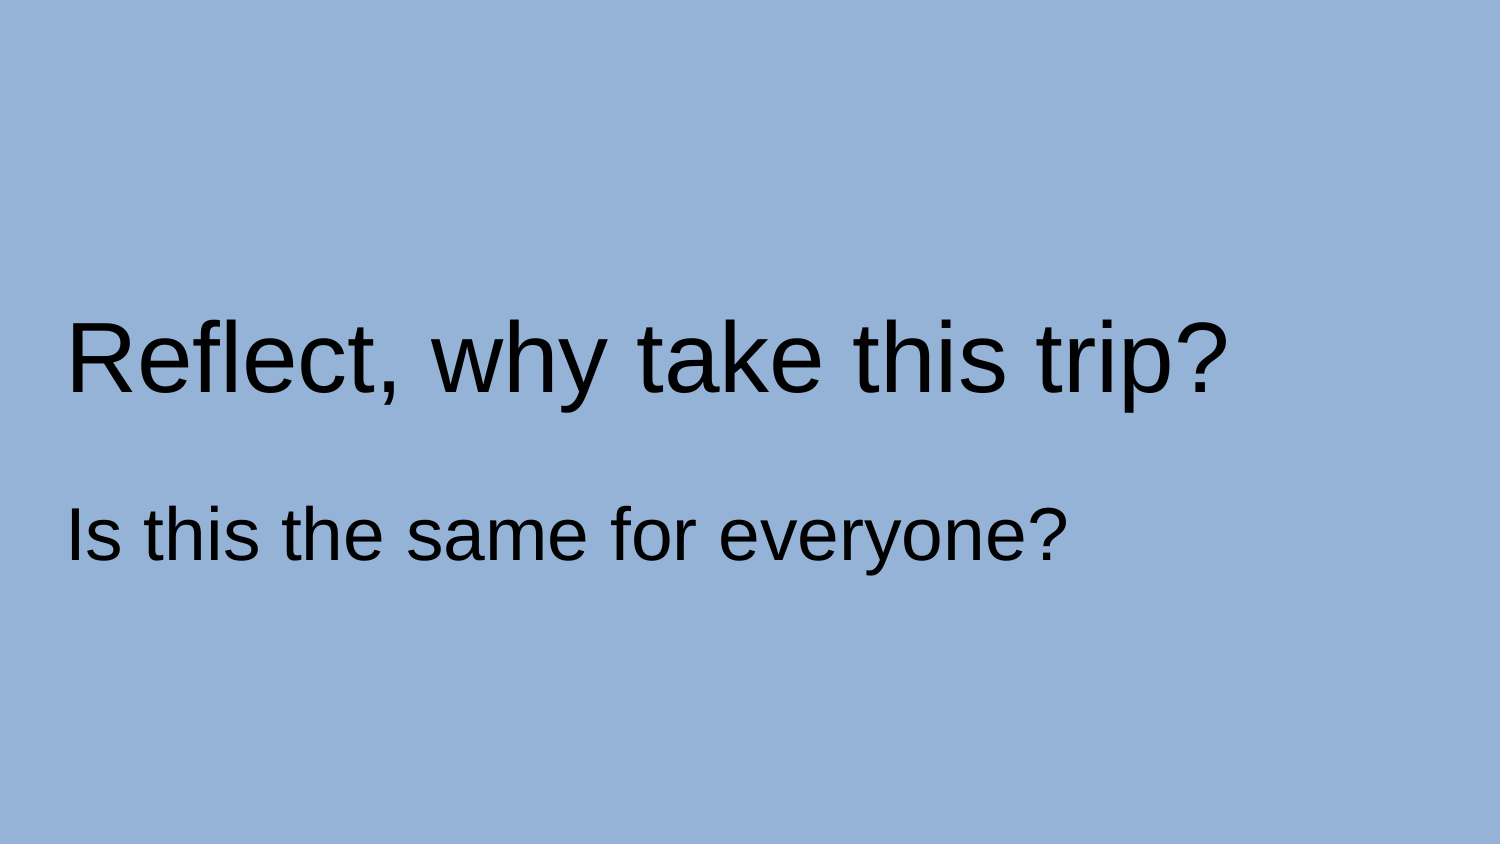

# Reflect, why take this trip?
Is this the same for everyone?